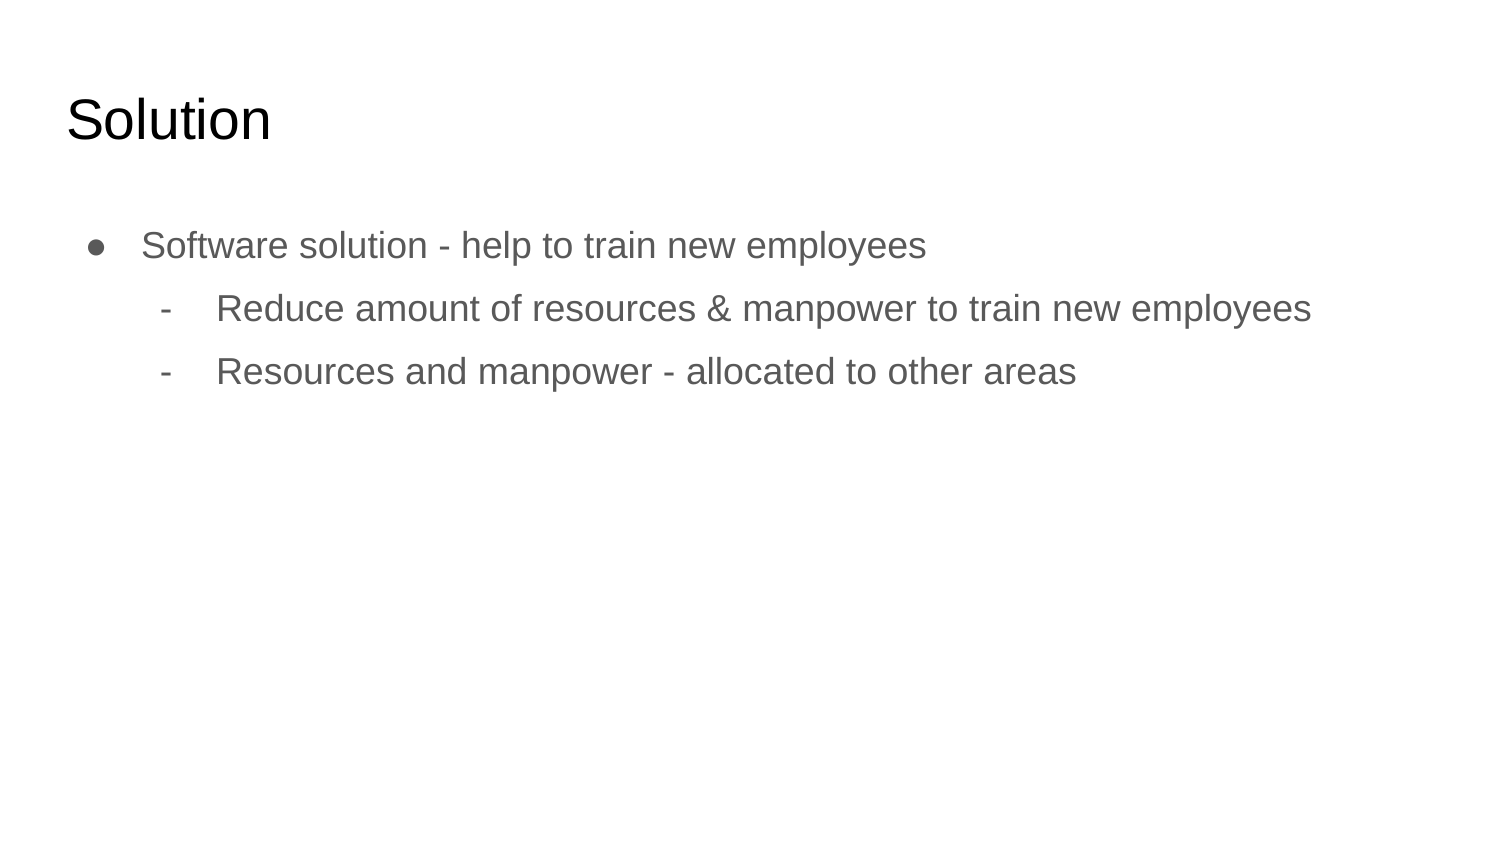

# Solution
Software solution - help to train new employees
Reduce amount of resources & manpower to train new employees
Resources and manpower - allocated to other areas